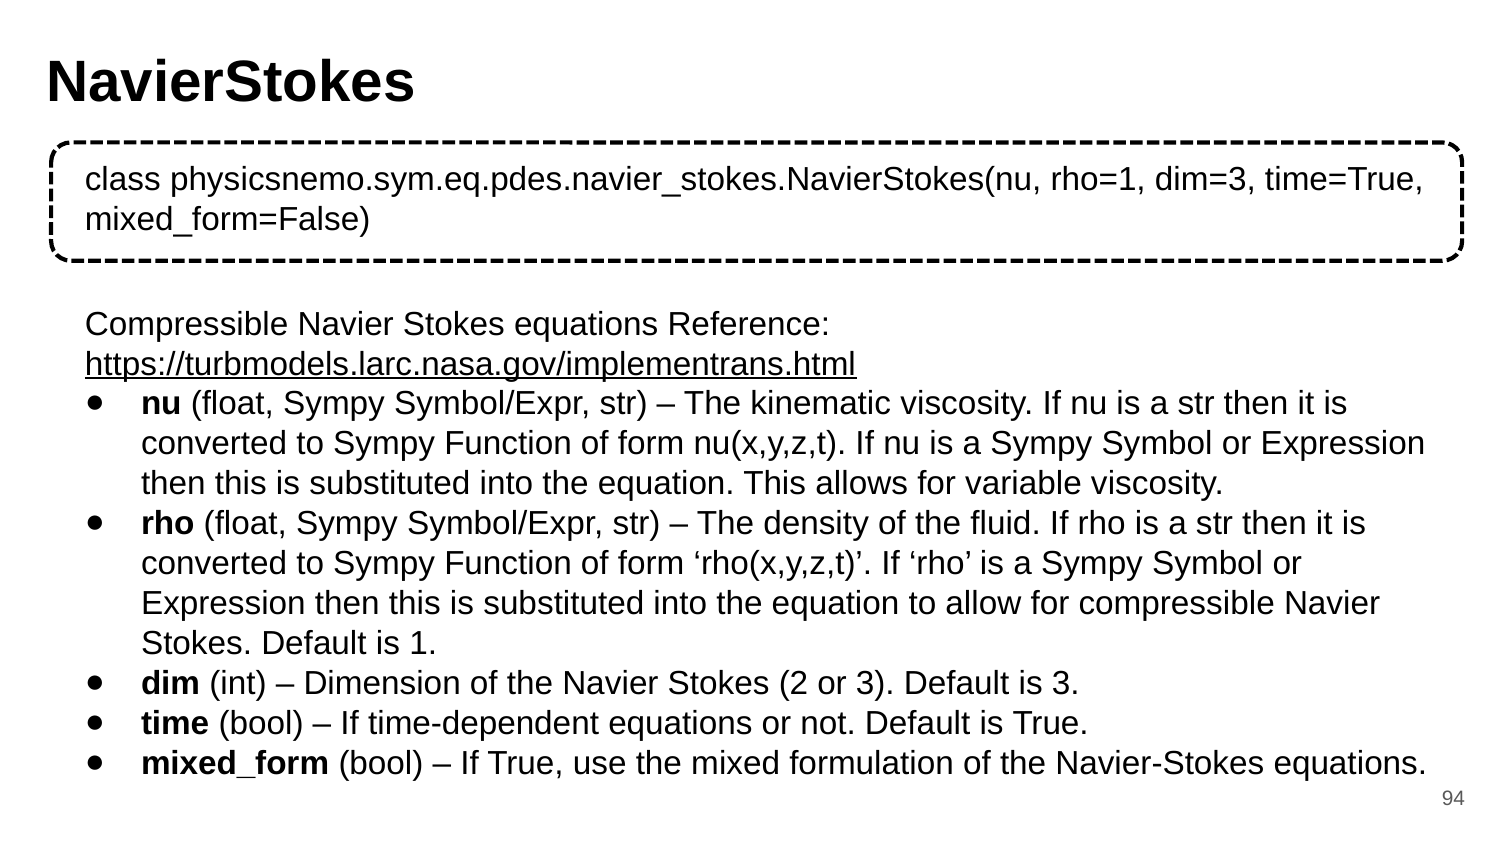

# NavierStokes

class physicsnemo.sym.eq.pdes.navier_stokes.NavierStokes(nu, rho=1, dim=3, time=True,
mixed_form=False)
Compressible Navier Stokes equations Reference: https://turbmodels.larc.nasa.gov/implementrans.html
nu (float, Sympy Symbol/Expr, str) – The kinematic viscosity. If nu is a str then it is converted to Sympy Function of form nu(x,y,z,t). If nu is a Sympy Symbol or Expression then this is substituted into the equation. This allows for variable viscosity.
rho (float, Sympy Symbol/Expr, str) – The density of the fluid. If rho is a str then it is converted to Sympy Function of form ‘rho(x,y,z,t)’. If ‘rho’ is a Sympy Symbol or Expression then this is substituted into the equation to allow for compressible Navier Stokes. Default is 1.
dim (int) – Dimension of the Navier Stokes (2 or 3). Default is 3.
time (bool) – If time-dependent equations or not. Default is True.
mixed_form (bool) – If True, use the mixed formulation of the Navier-Stokes equations.

94